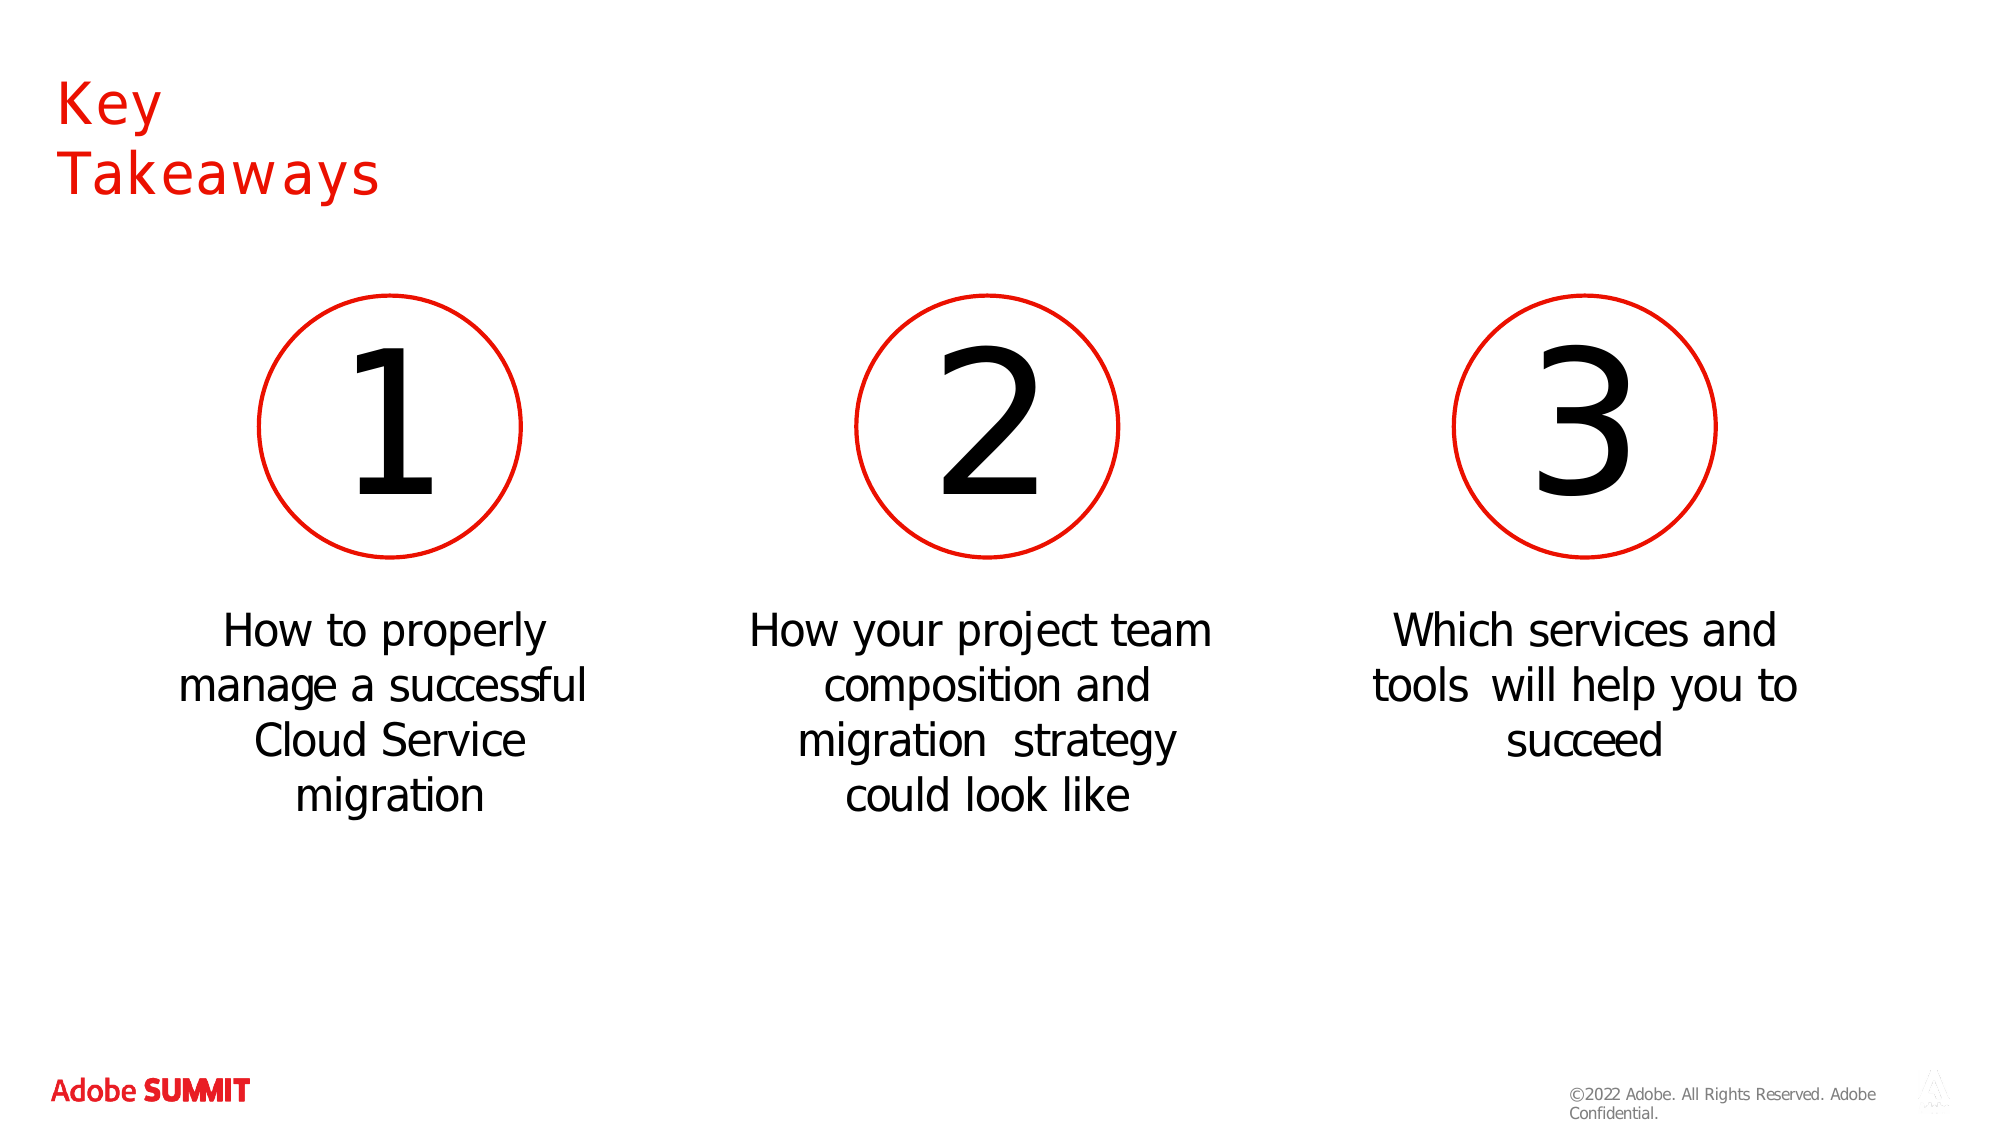

# Key Takeaways
1
How to properly  manage a successful  Cloud Service migration
2
How your project team  composition and migration  strategy could look like
3
Which services and tools  will help you to succeed

©2022 Adobe. All Rights Reserved. Adobe Confidential.